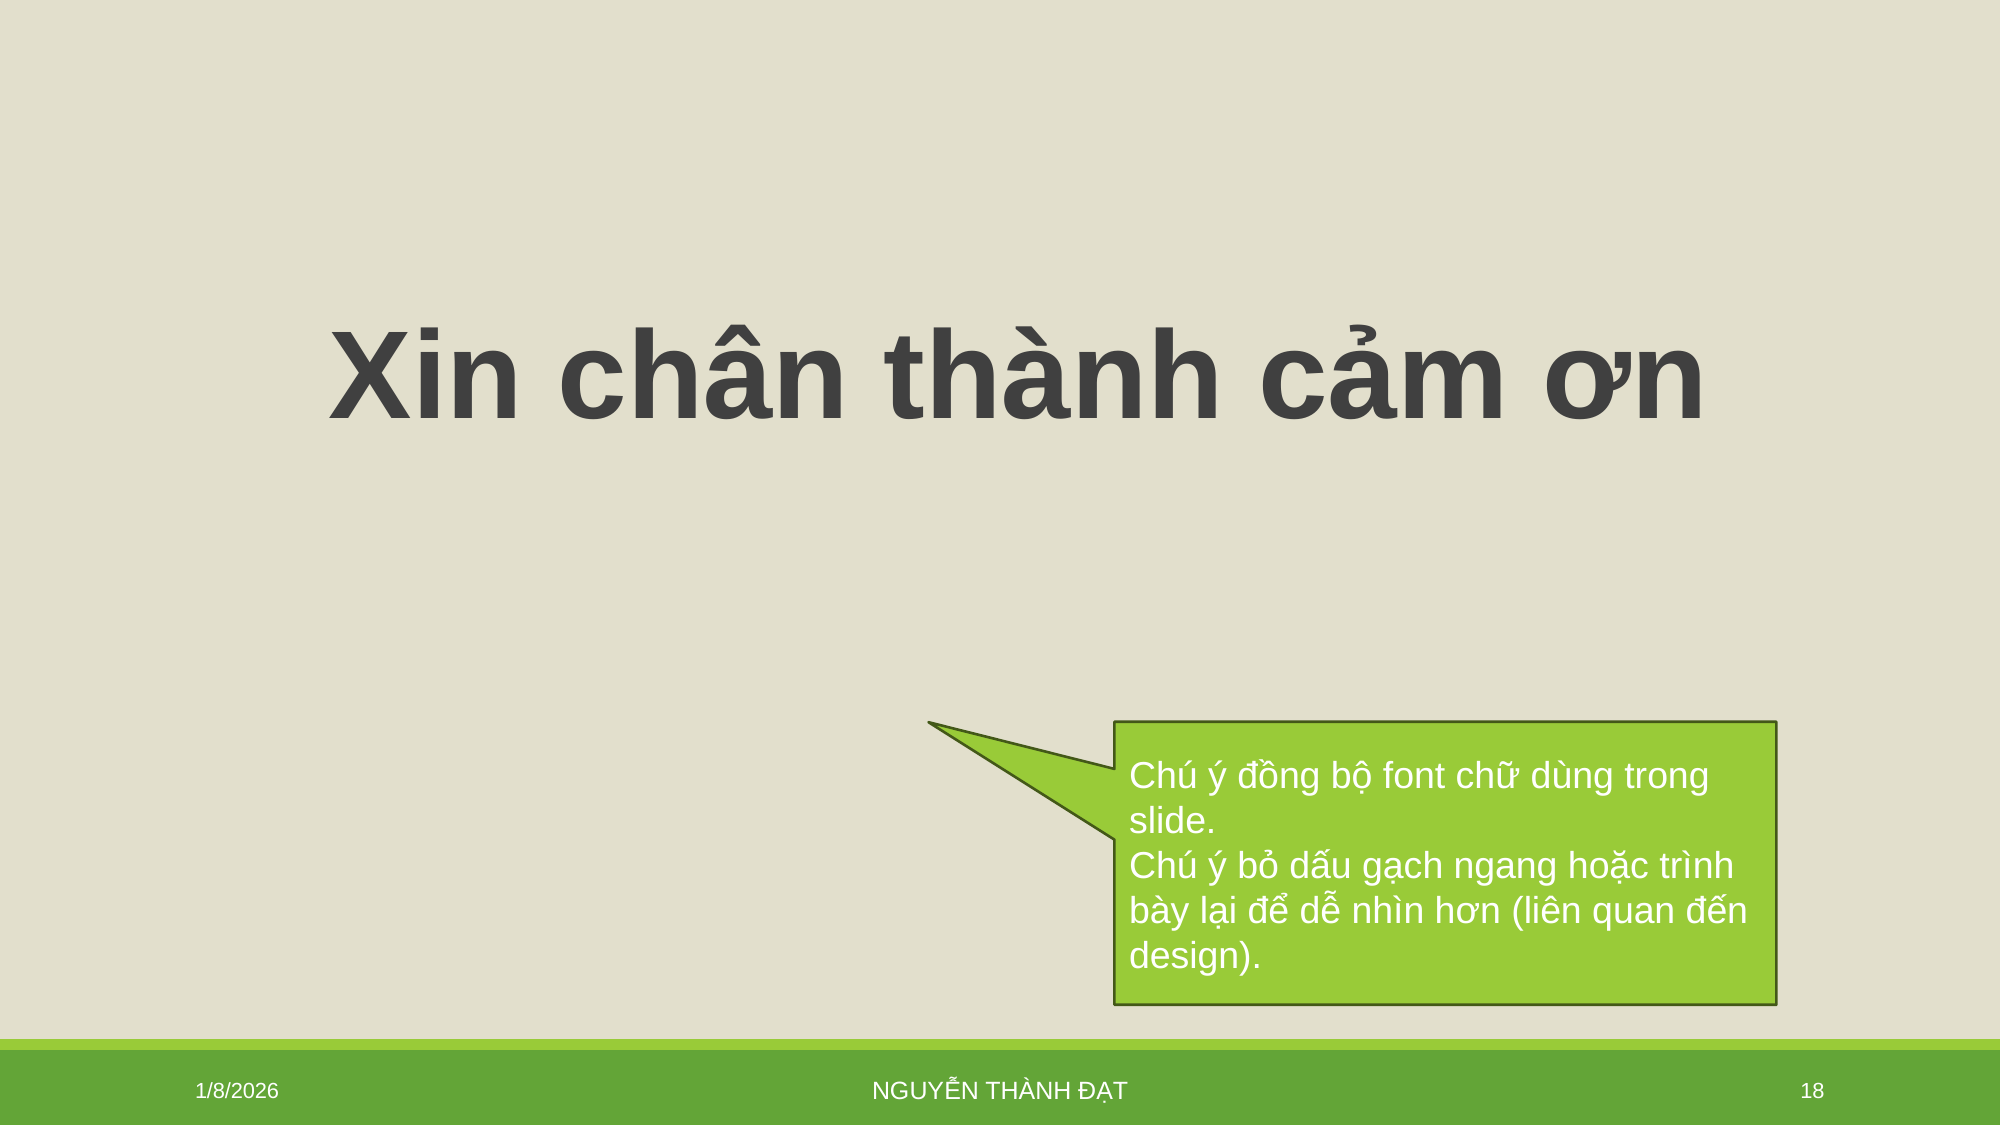

Xin chân thành cảm ơn
Chú ý đồng bộ font chữ dùng trong slide.
Chú ý bỏ dấu gạch ngang hoặc trình bày lại để dễ nhìn hơn (liên quan đến design).
1/8/2026
Nguyễn Thành Đạt
18